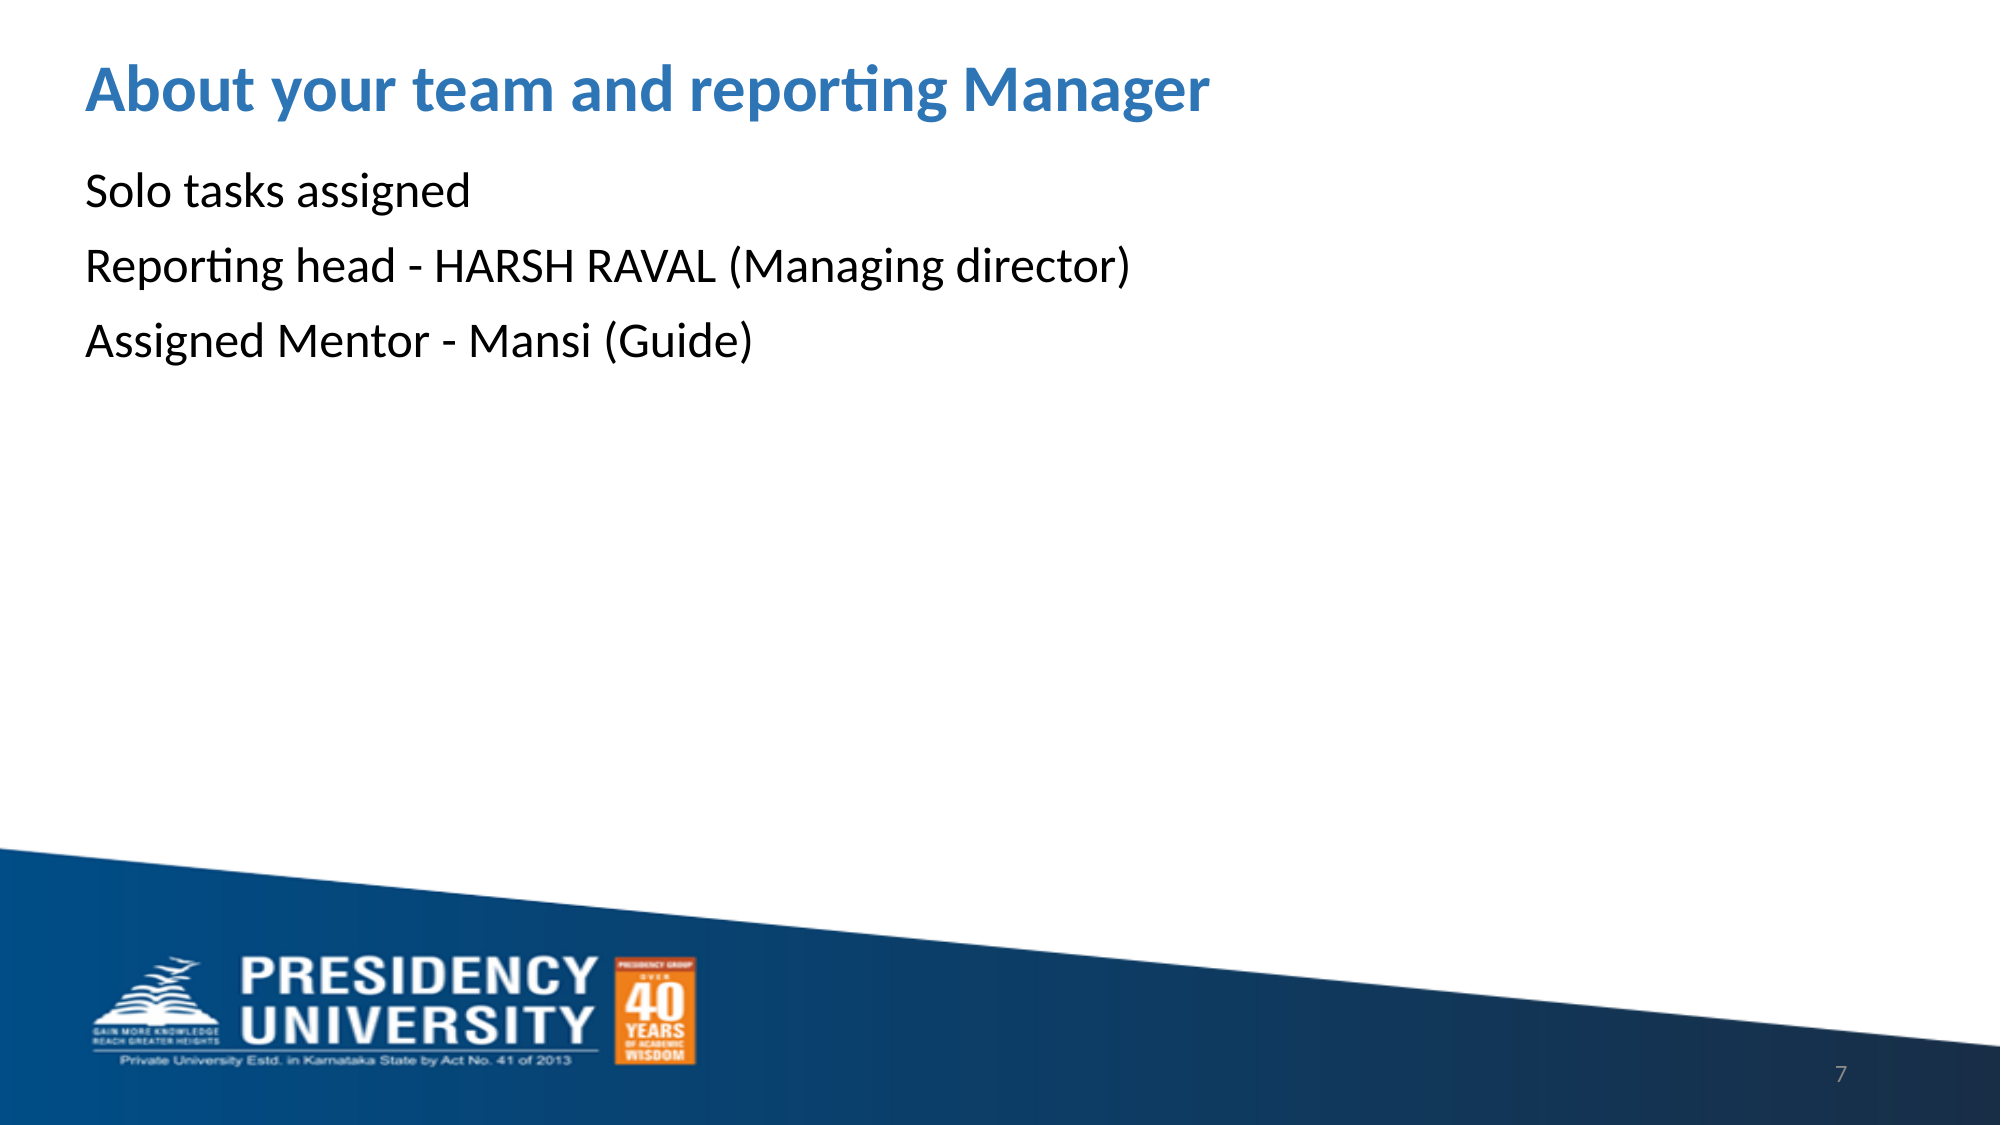

# About your team and reporting Manager
Solo tasks assigned
Reporting head - HARSH RAVAL (Managing director)
Assigned Mentor - Mansi (Guide)

7